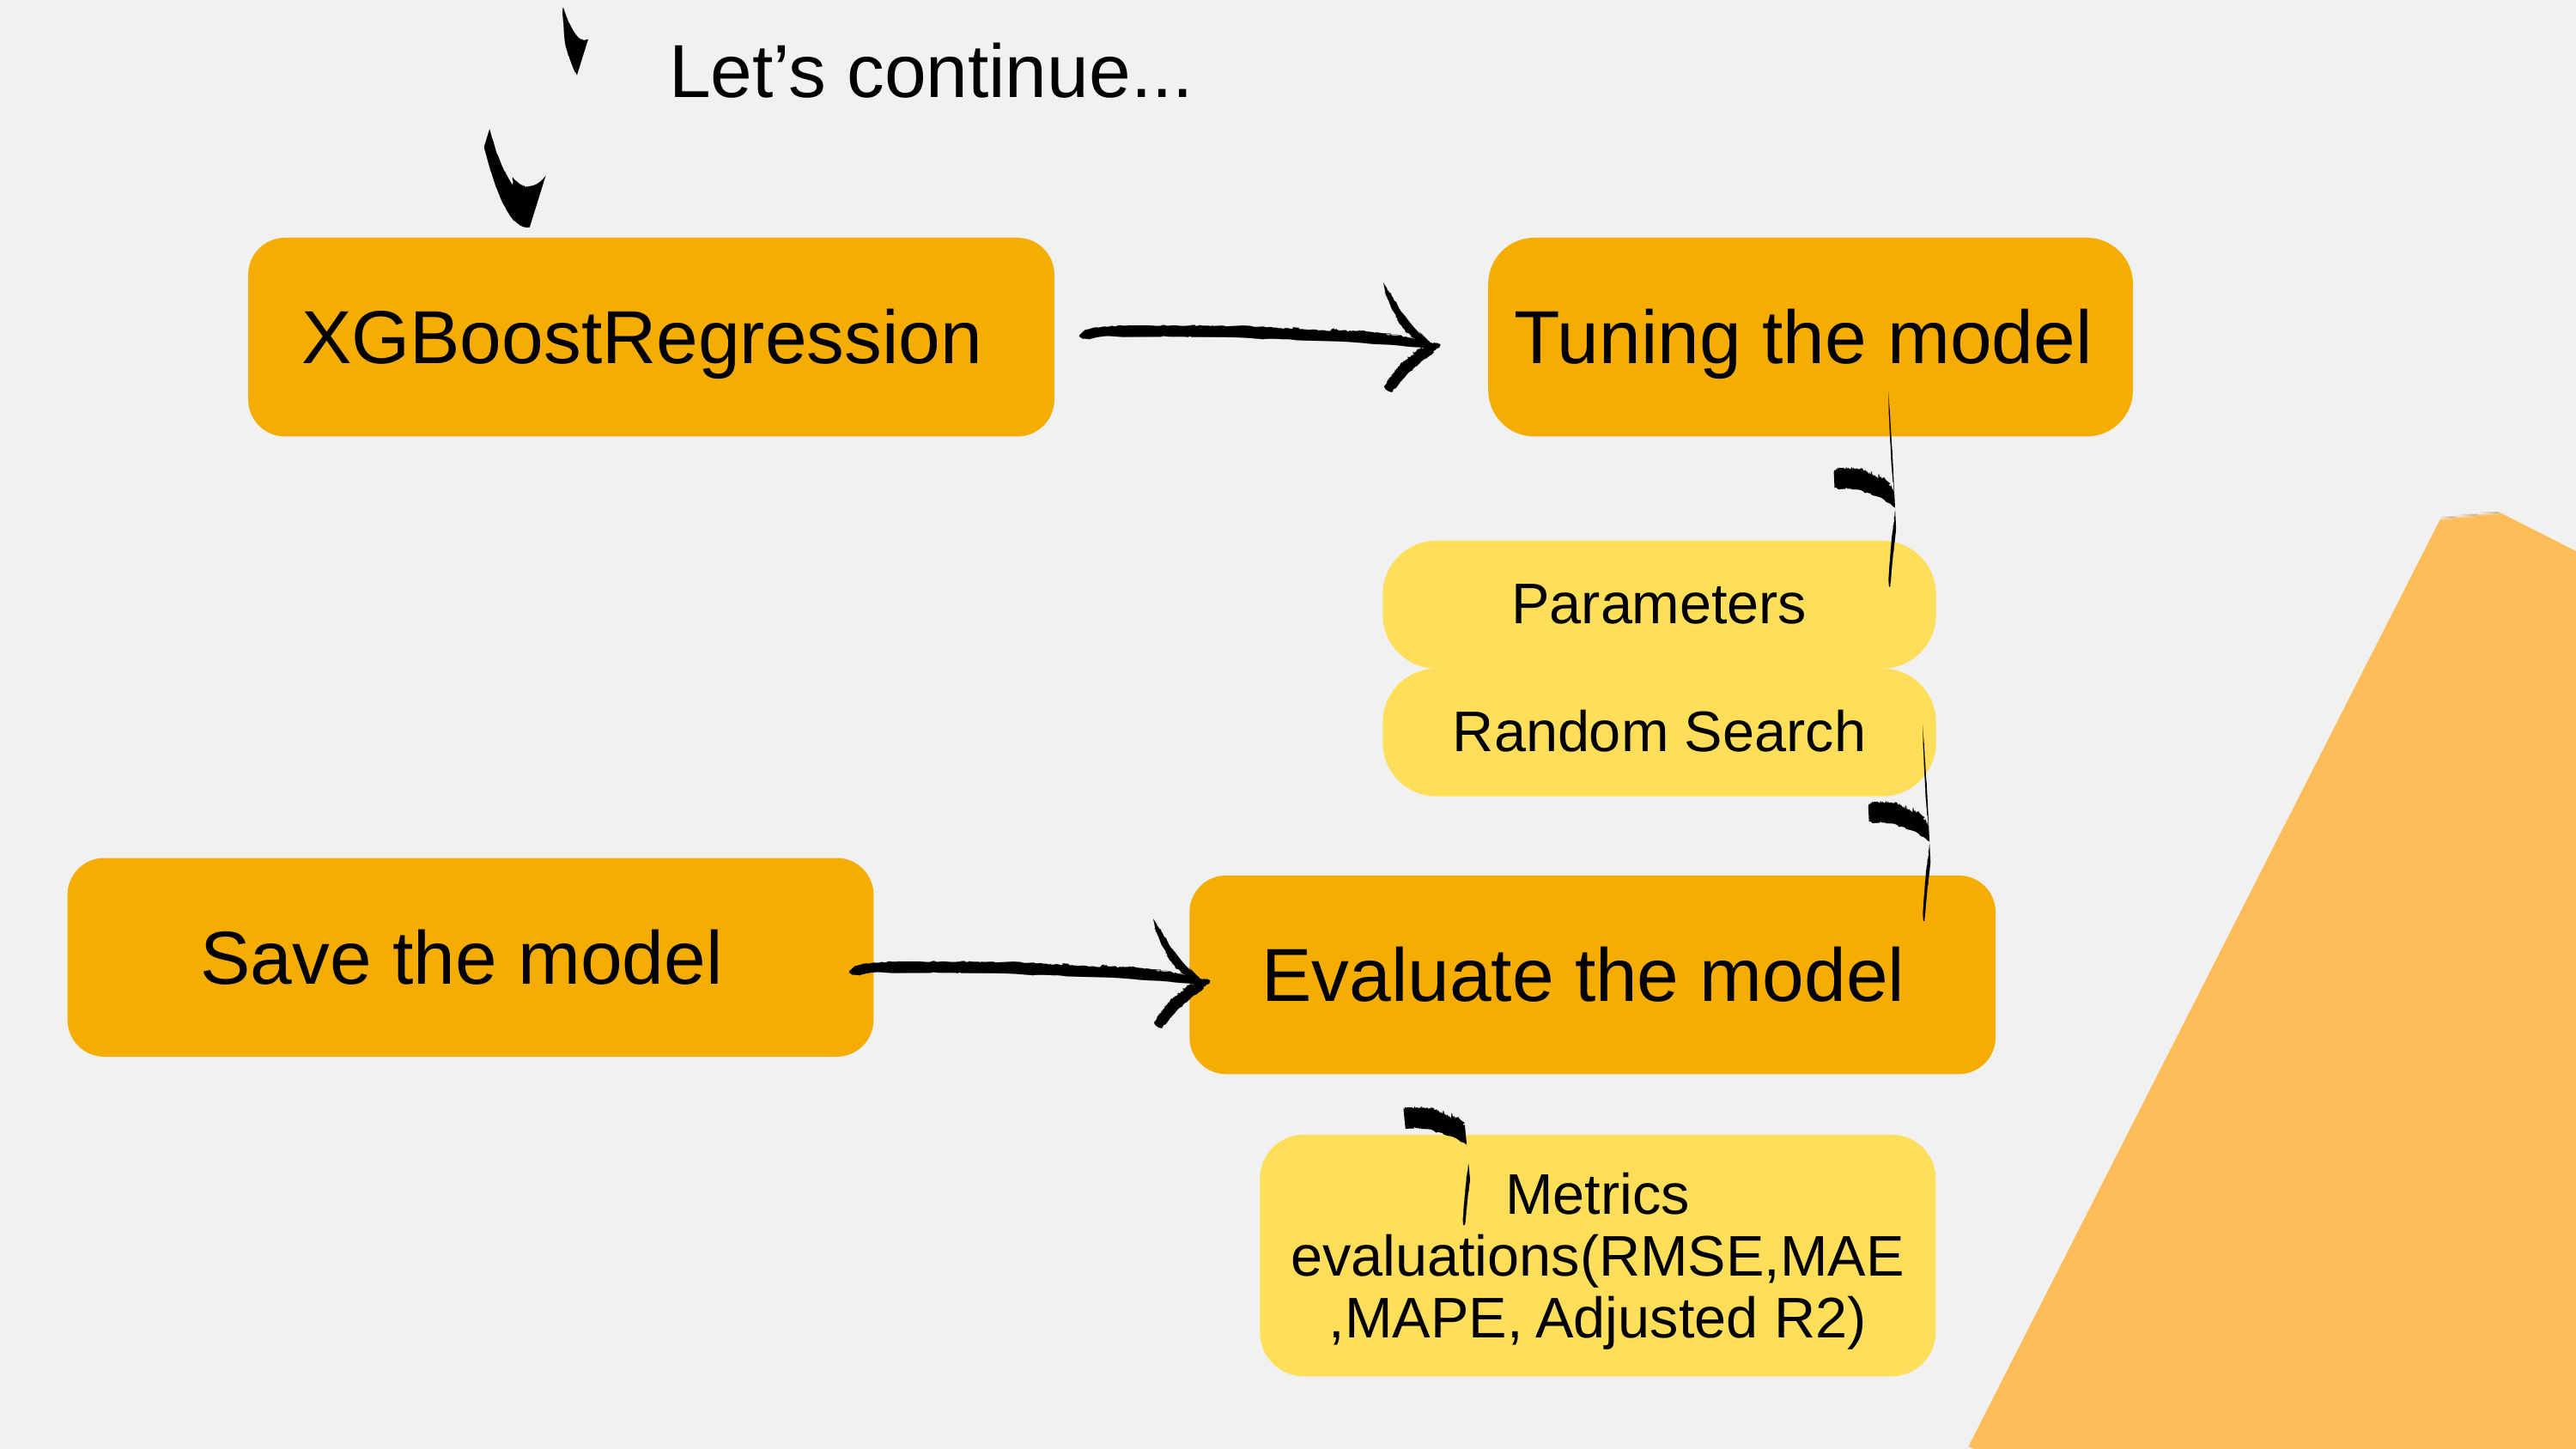

Let’s continue...

XGBoostRegression

Tuning the model

Parameters

Random Search

Save the model

Evaluate the model

Metrics evaluations(RMSE,MAE,MAPE, Adjusted R2)